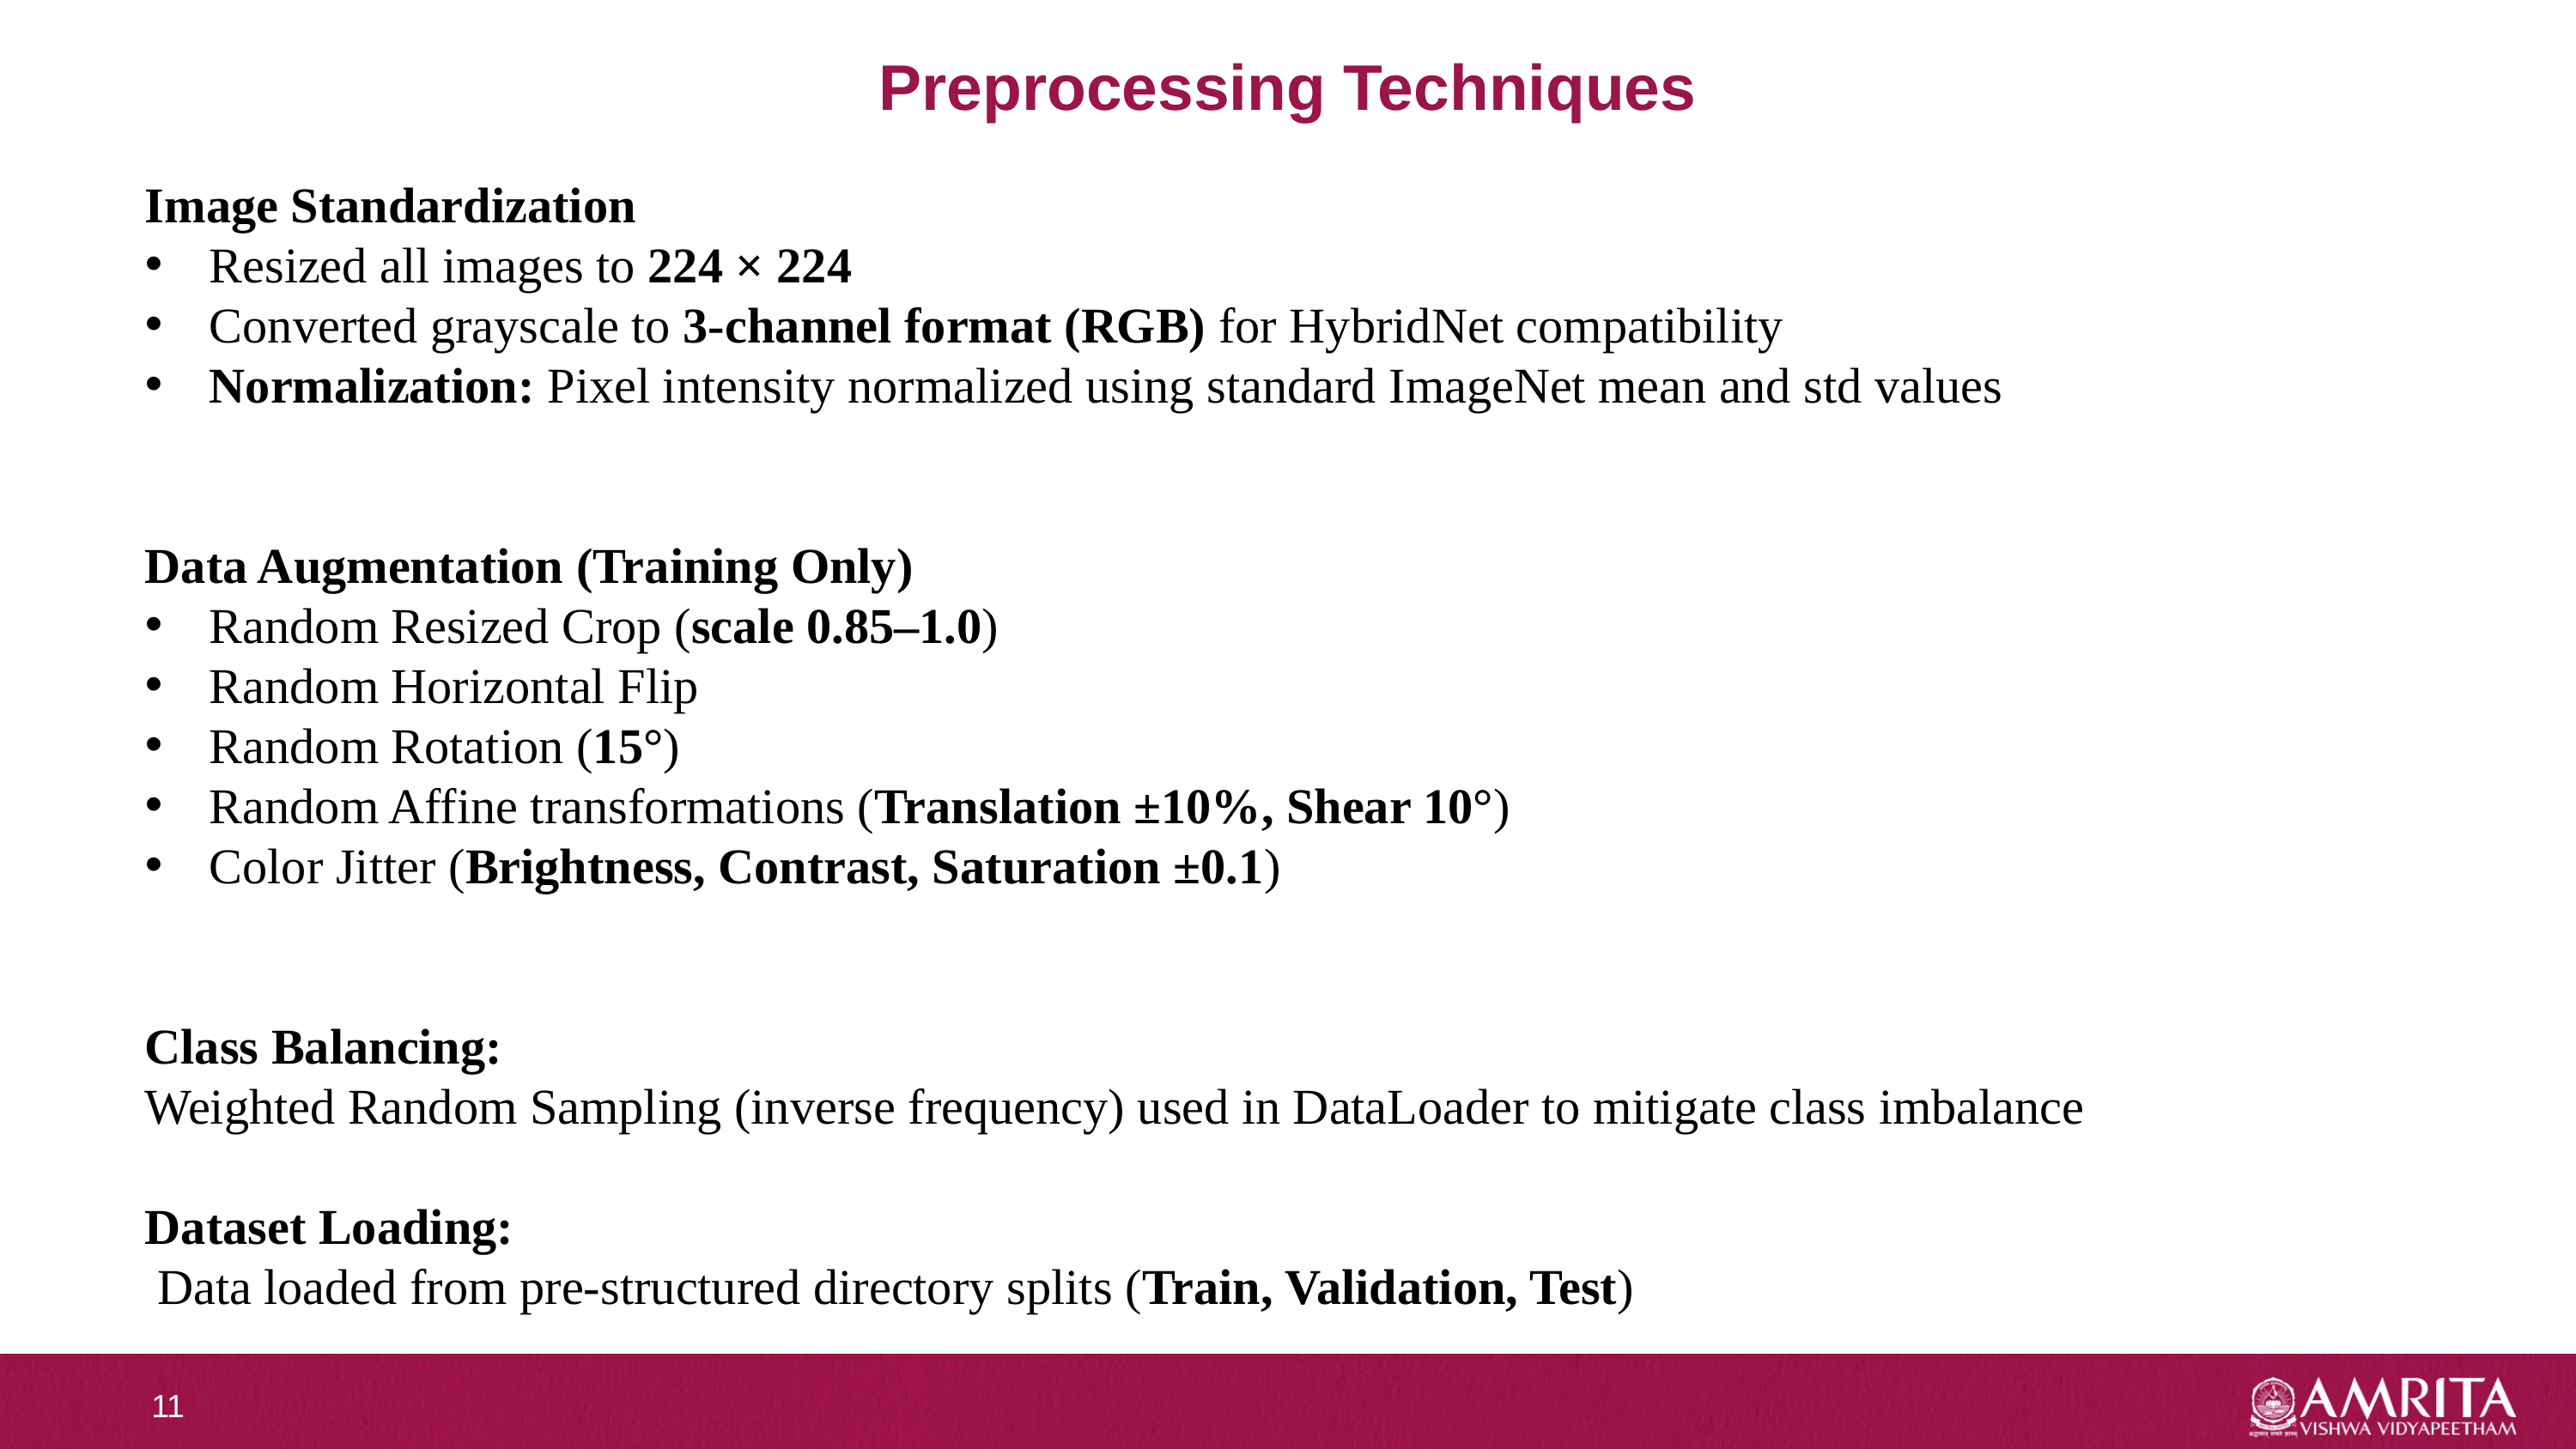

Preprocessing Techniques
Image Standardization
Resized all images to 224 × 224
Converted grayscale to 3-channel format (RGB) for HybridNet compatibility
Normalization: Pixel intensity normalized using standard ImageNet mean and std values

Data Augmentation (Training Only)
Random Resized Crop (scale 0.85–1.0)
Random Horizontal Flip
Random Rotation (15°)
Random Affine transformations (Translation ±10%, Shear 10°)
Color Jitter (Brightness, Contrast, Saturation ±0.1)

Class Balancing:
Weighted Random Sampling (inverse frequency) used in DataLoader to mitigate class imbalance

Dataset Loading:
 Data loaded from pre-structured directory splits (Train, Validation, Test)

11